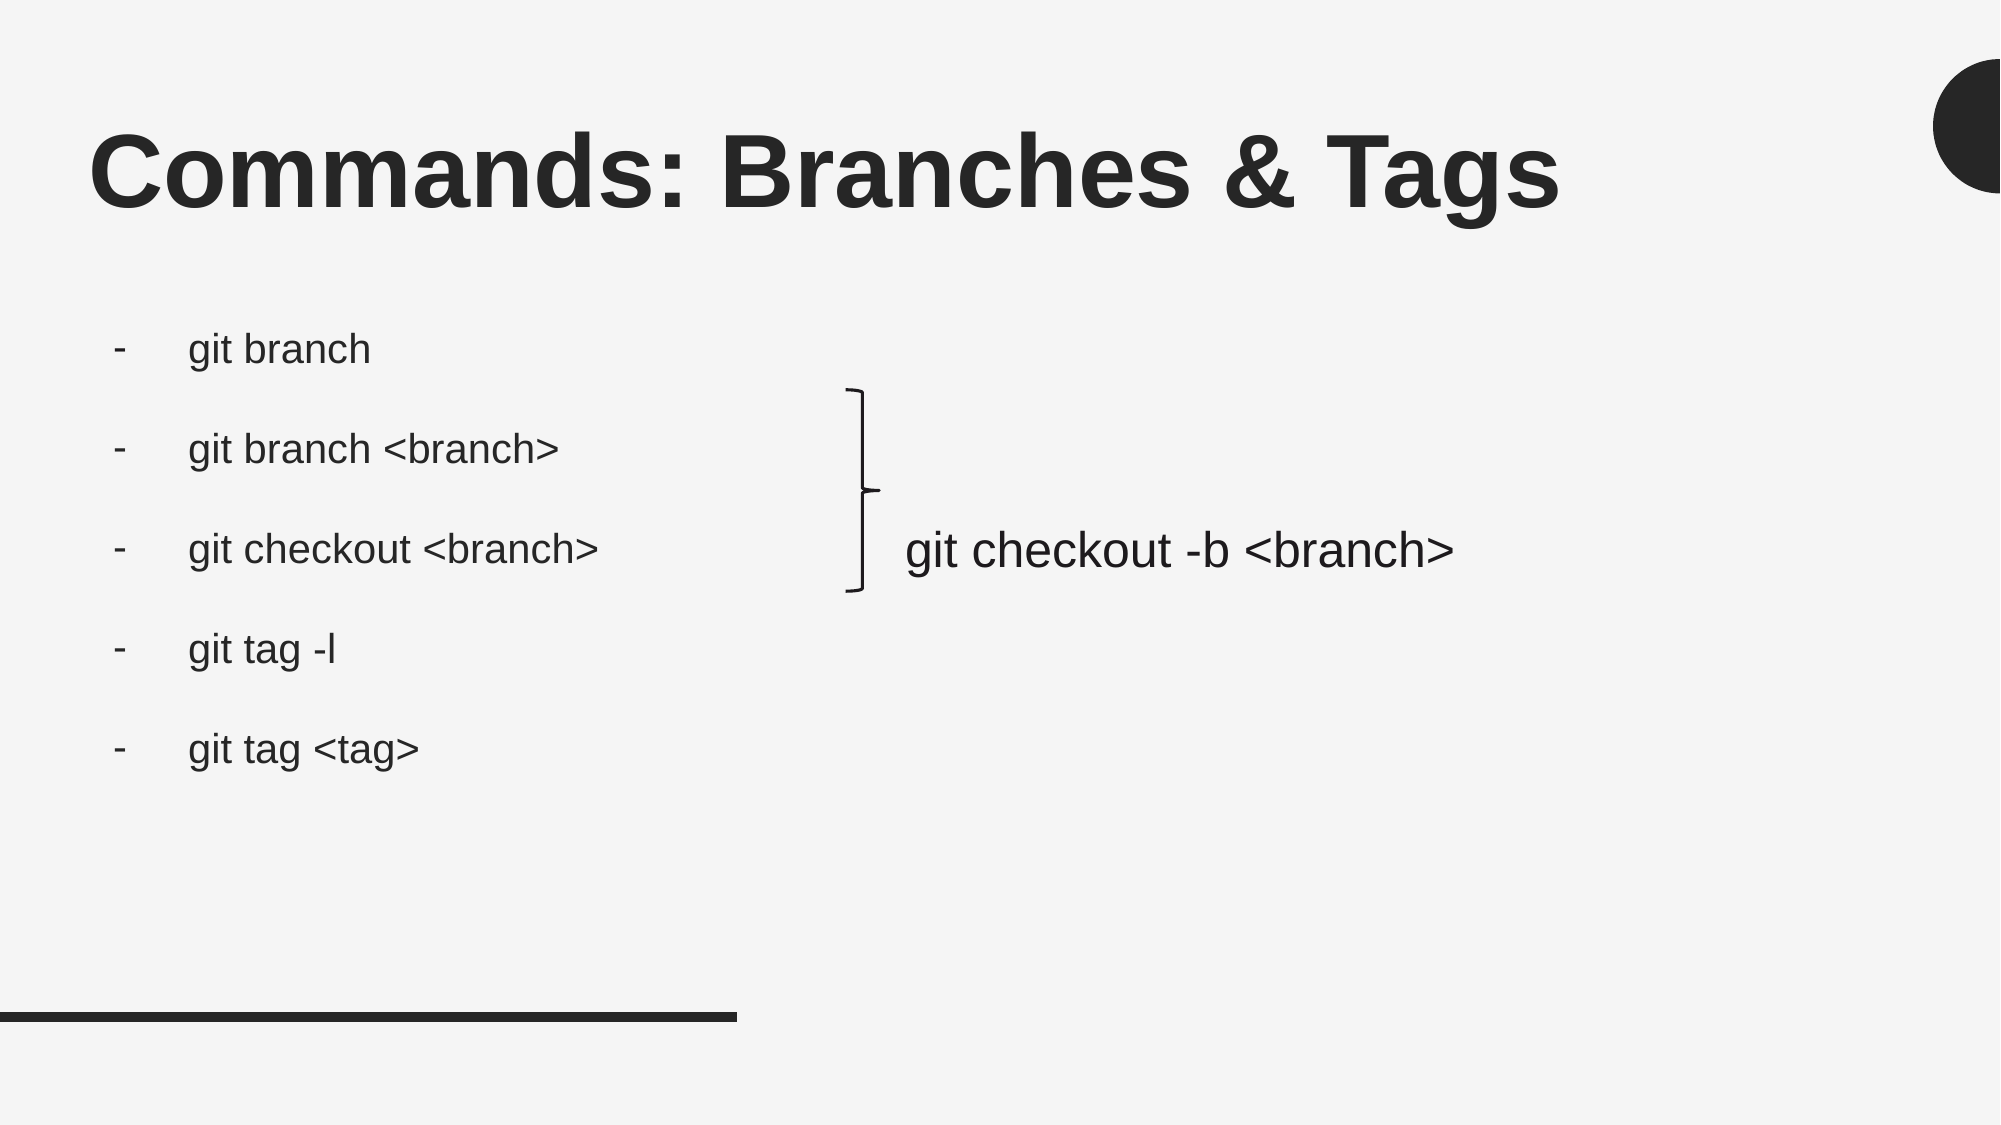

# Commands: Branches & Tags
git branch
git branch <branch>
git checkout <branch>
git tag -l
git tag <tag>

git checkout -b <branch>